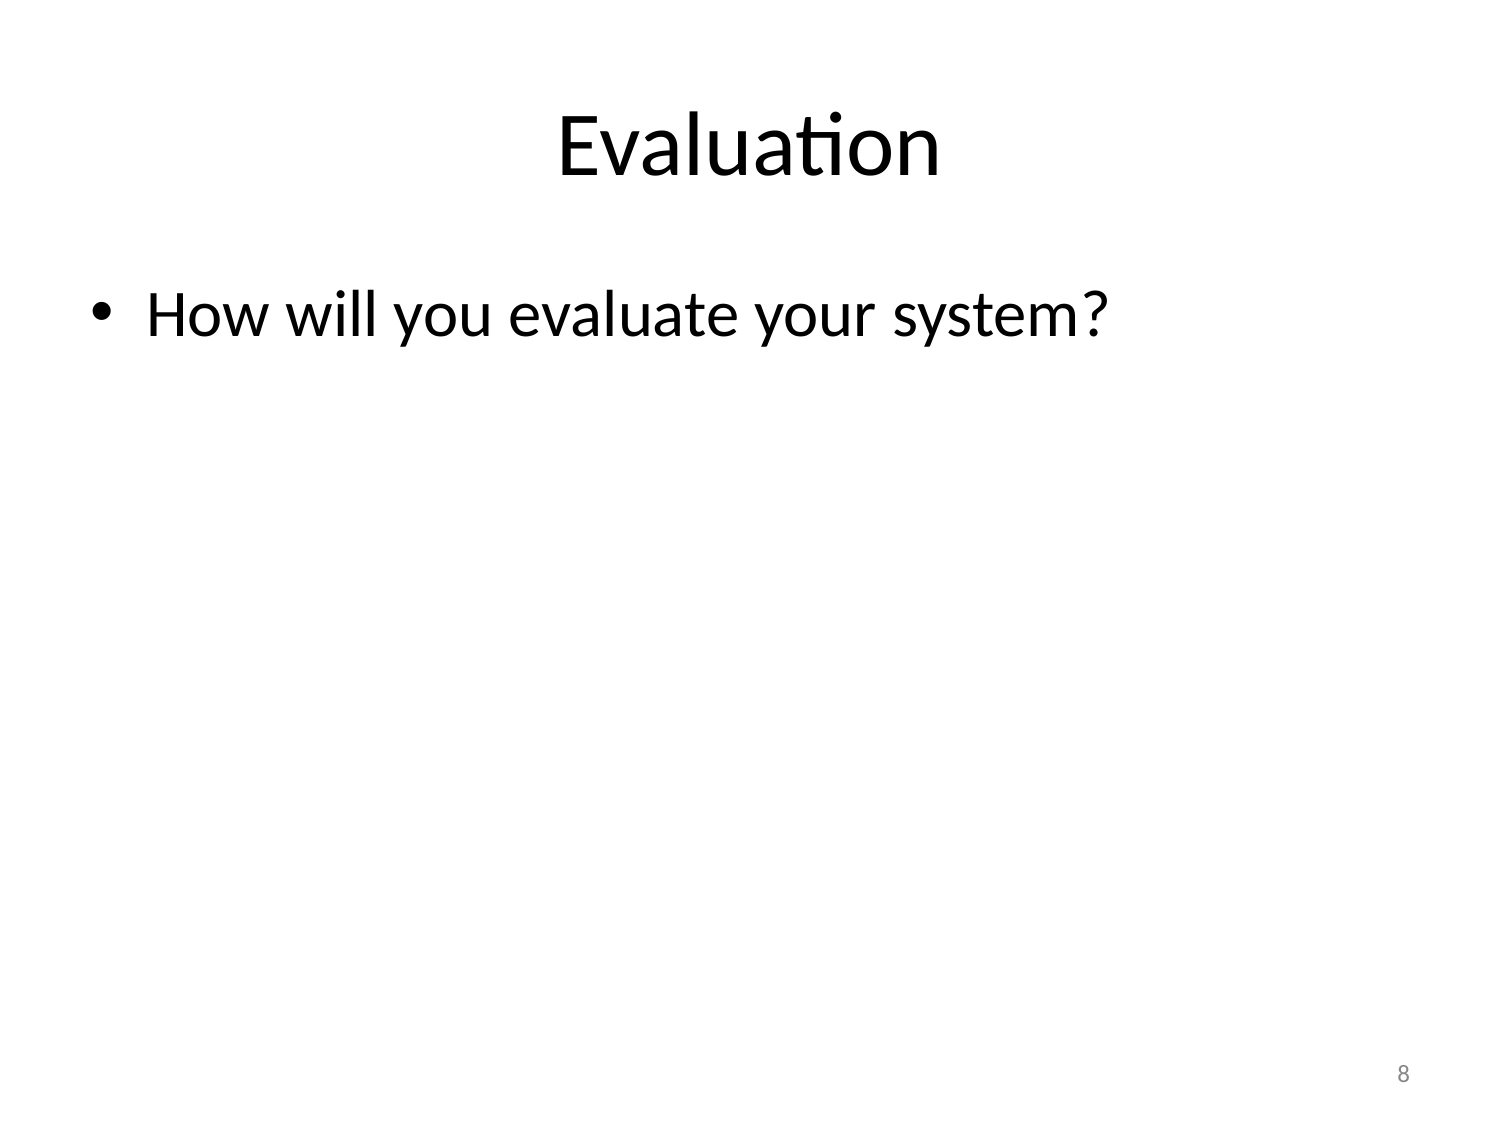

# Evaluation
How will you evaluate your system?
8